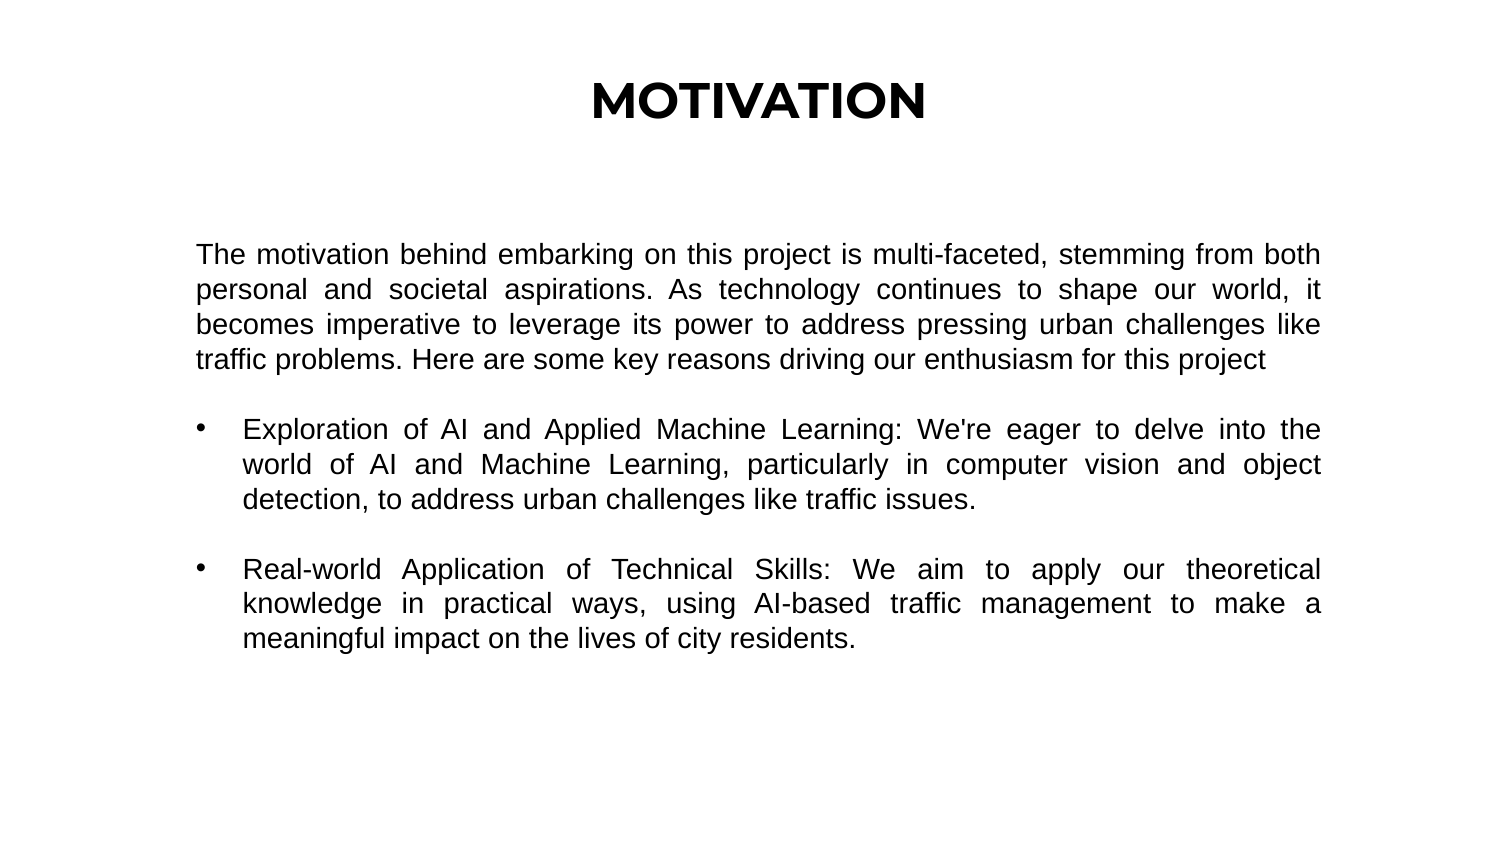

# MOTIVATION
The motivation behind embarking on this project is multi-faceted, stemming from both personal and societal aspirations. As technology continues to shape our world, it becomes imperative to leverage its power to address pressing urban challenges like traffic problems. Here are some key reasons driving our enthusiasm for this project

Exploration of AI and Applied Machine Learning: We're eager to delve into the world of AI and Machine Learning, particularly in computer vision and object detection, to address urban challenges like traffic issues.

Real-world Application of Technical Skills: We aim to apply our theoretical knowledge in practical ways, using AI-based traffic management to make a meaningful impact on the lives of city residents.